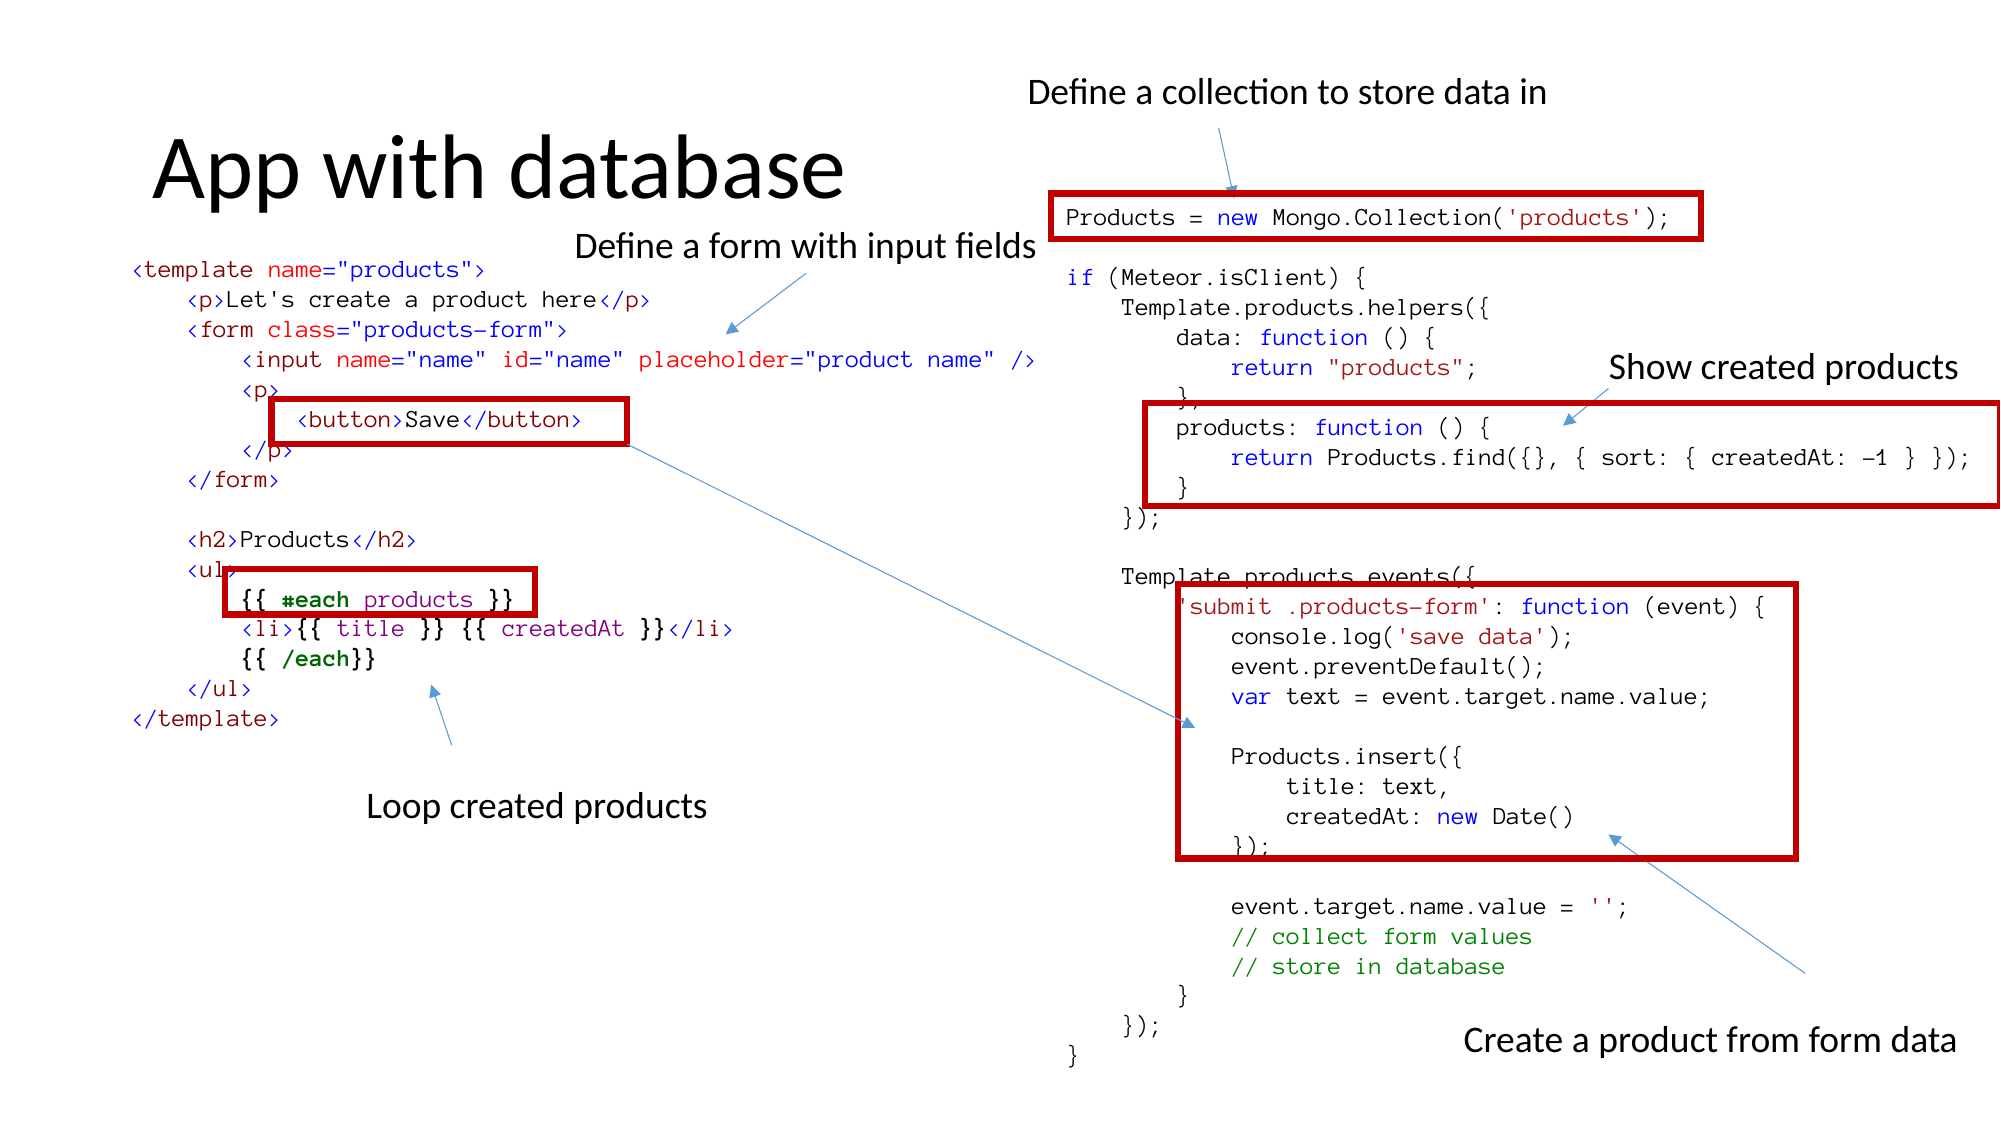

# App with database
Define a collection to store data in
Products = new Mongo.Collection('products');

if (Meteor.isClient) {
    Template.products.helpers({
        data: function () {
            return "products";
        },
        products: function () {
            return Products.find({}, { sort: { createdAt: -1 } });
        }
    });

    Template.products.events({
        'submit .products-form': function (event) {
            console.log('save data');
            event.preventDefault();
            var text = event.target.name.value;

            Products.insert({
                title: text,
                createdAt: new Date()
            });

            event.target.name.value = '';
            // collect form values
            // store in database
        }
    });
}

Define a form with input fields
<template name="products">
    <p>Let's create a product here</p>
    <form class="products-form">
        <input name="name" id="name" placeholder="product name" />
        <p>
            <button>Save</button>
        </p>
    </form>

    <h2>Products</h2>
    <ul>
        {{ #each products }}
        <li>{{ title }} {{ createdAt }}</li>
        {{ /each}}
    </ul>
</template>
Show created products

Loop created products
Create a product from form data